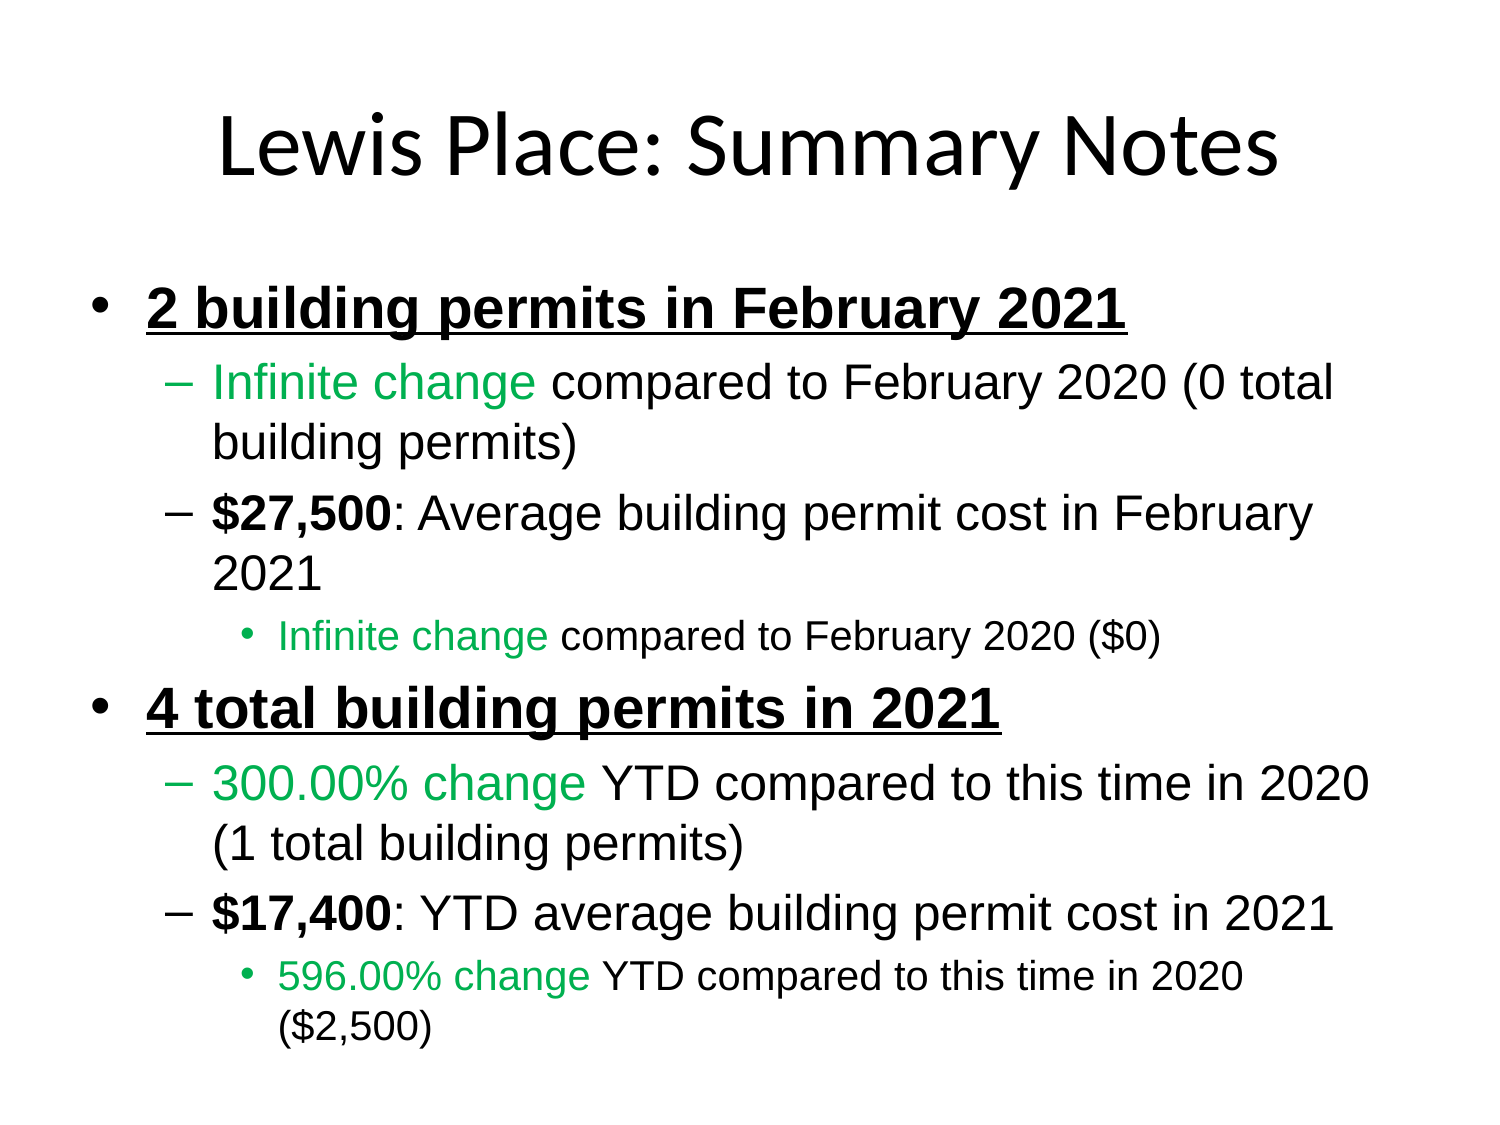

# Lewis Place: Summary Notes
2 building permits in February 2021
Infinite change compared to February 2020 (0 total building permits)
$27,500: Average building permit cost in February 2021
Infinite change compared to February 2020 ($0)
4 total building permits in 2021
300.00% change YTD compared to this time in 2020 (1 total building permits)
$17,400: YTD average building permit cost in 2021
596.00% change YTD compared to this time in 2020 ($2,500)